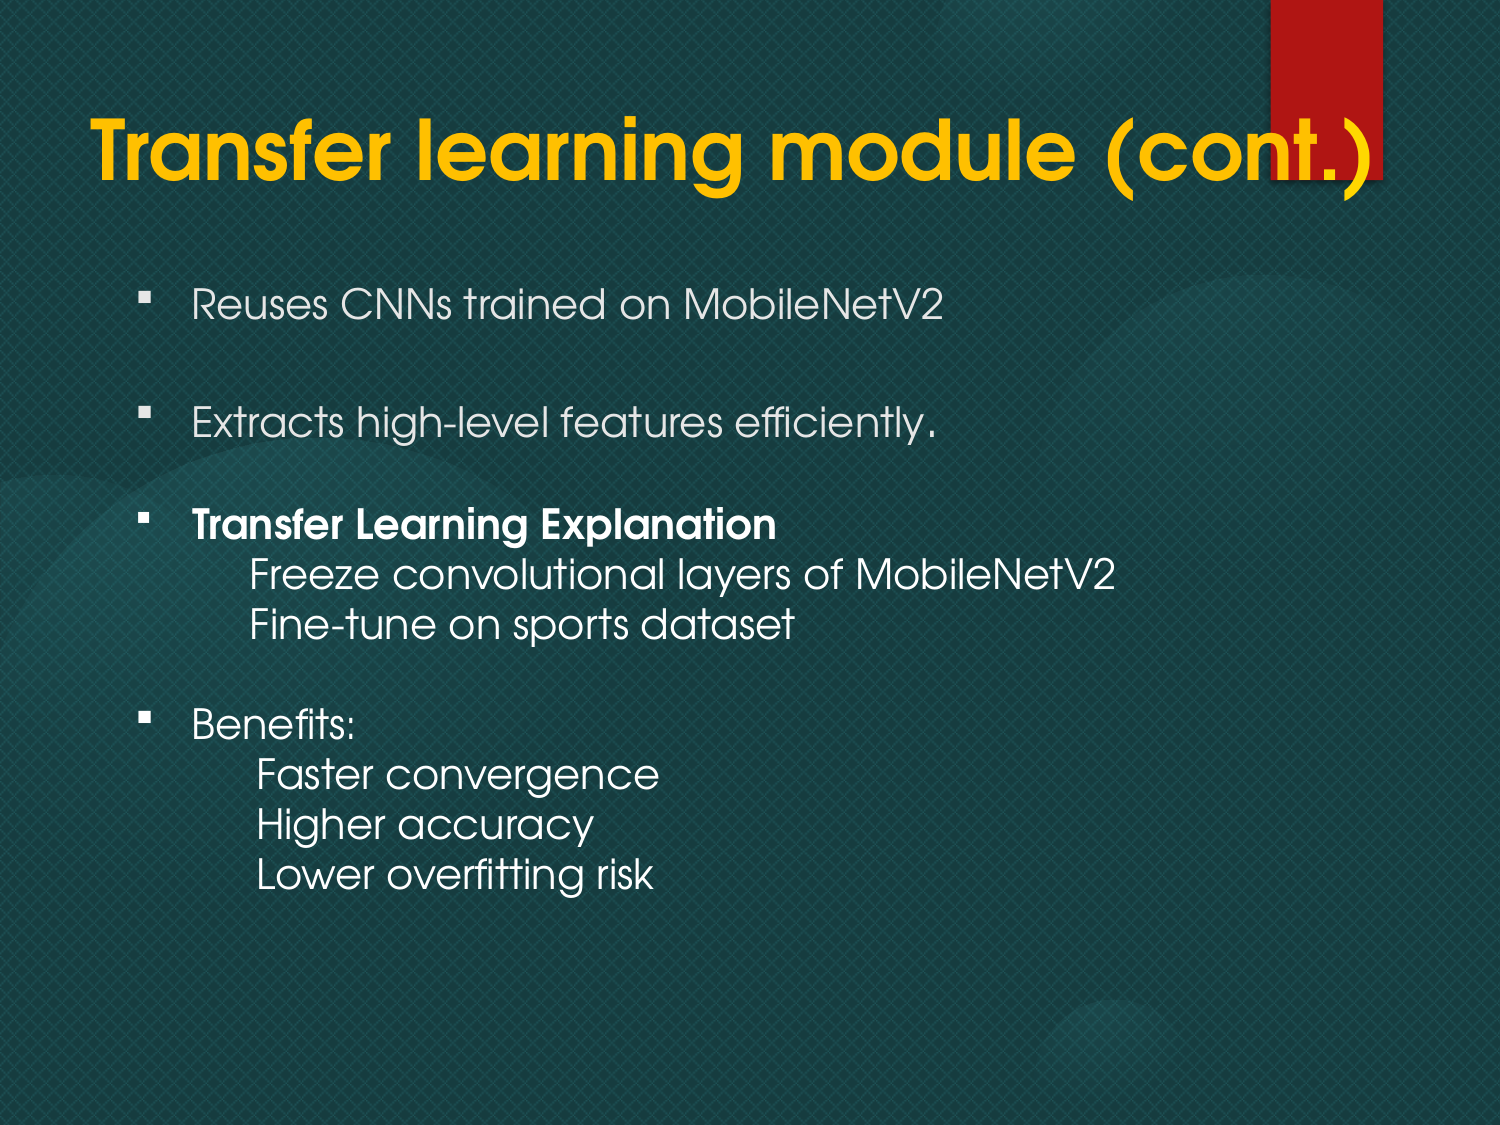

Transfer learning module (cont.)

Reuses CNNs trained on MobileNetV2
Extracts high-level features efficiently.

 Transfer Learning Explanation
          Freeze convolutional layers of MobileNetV2
          Fine-tune on sports dataset

Benefits:
    Faster convergence
    Higher accuracy
    Lower overfitting risk